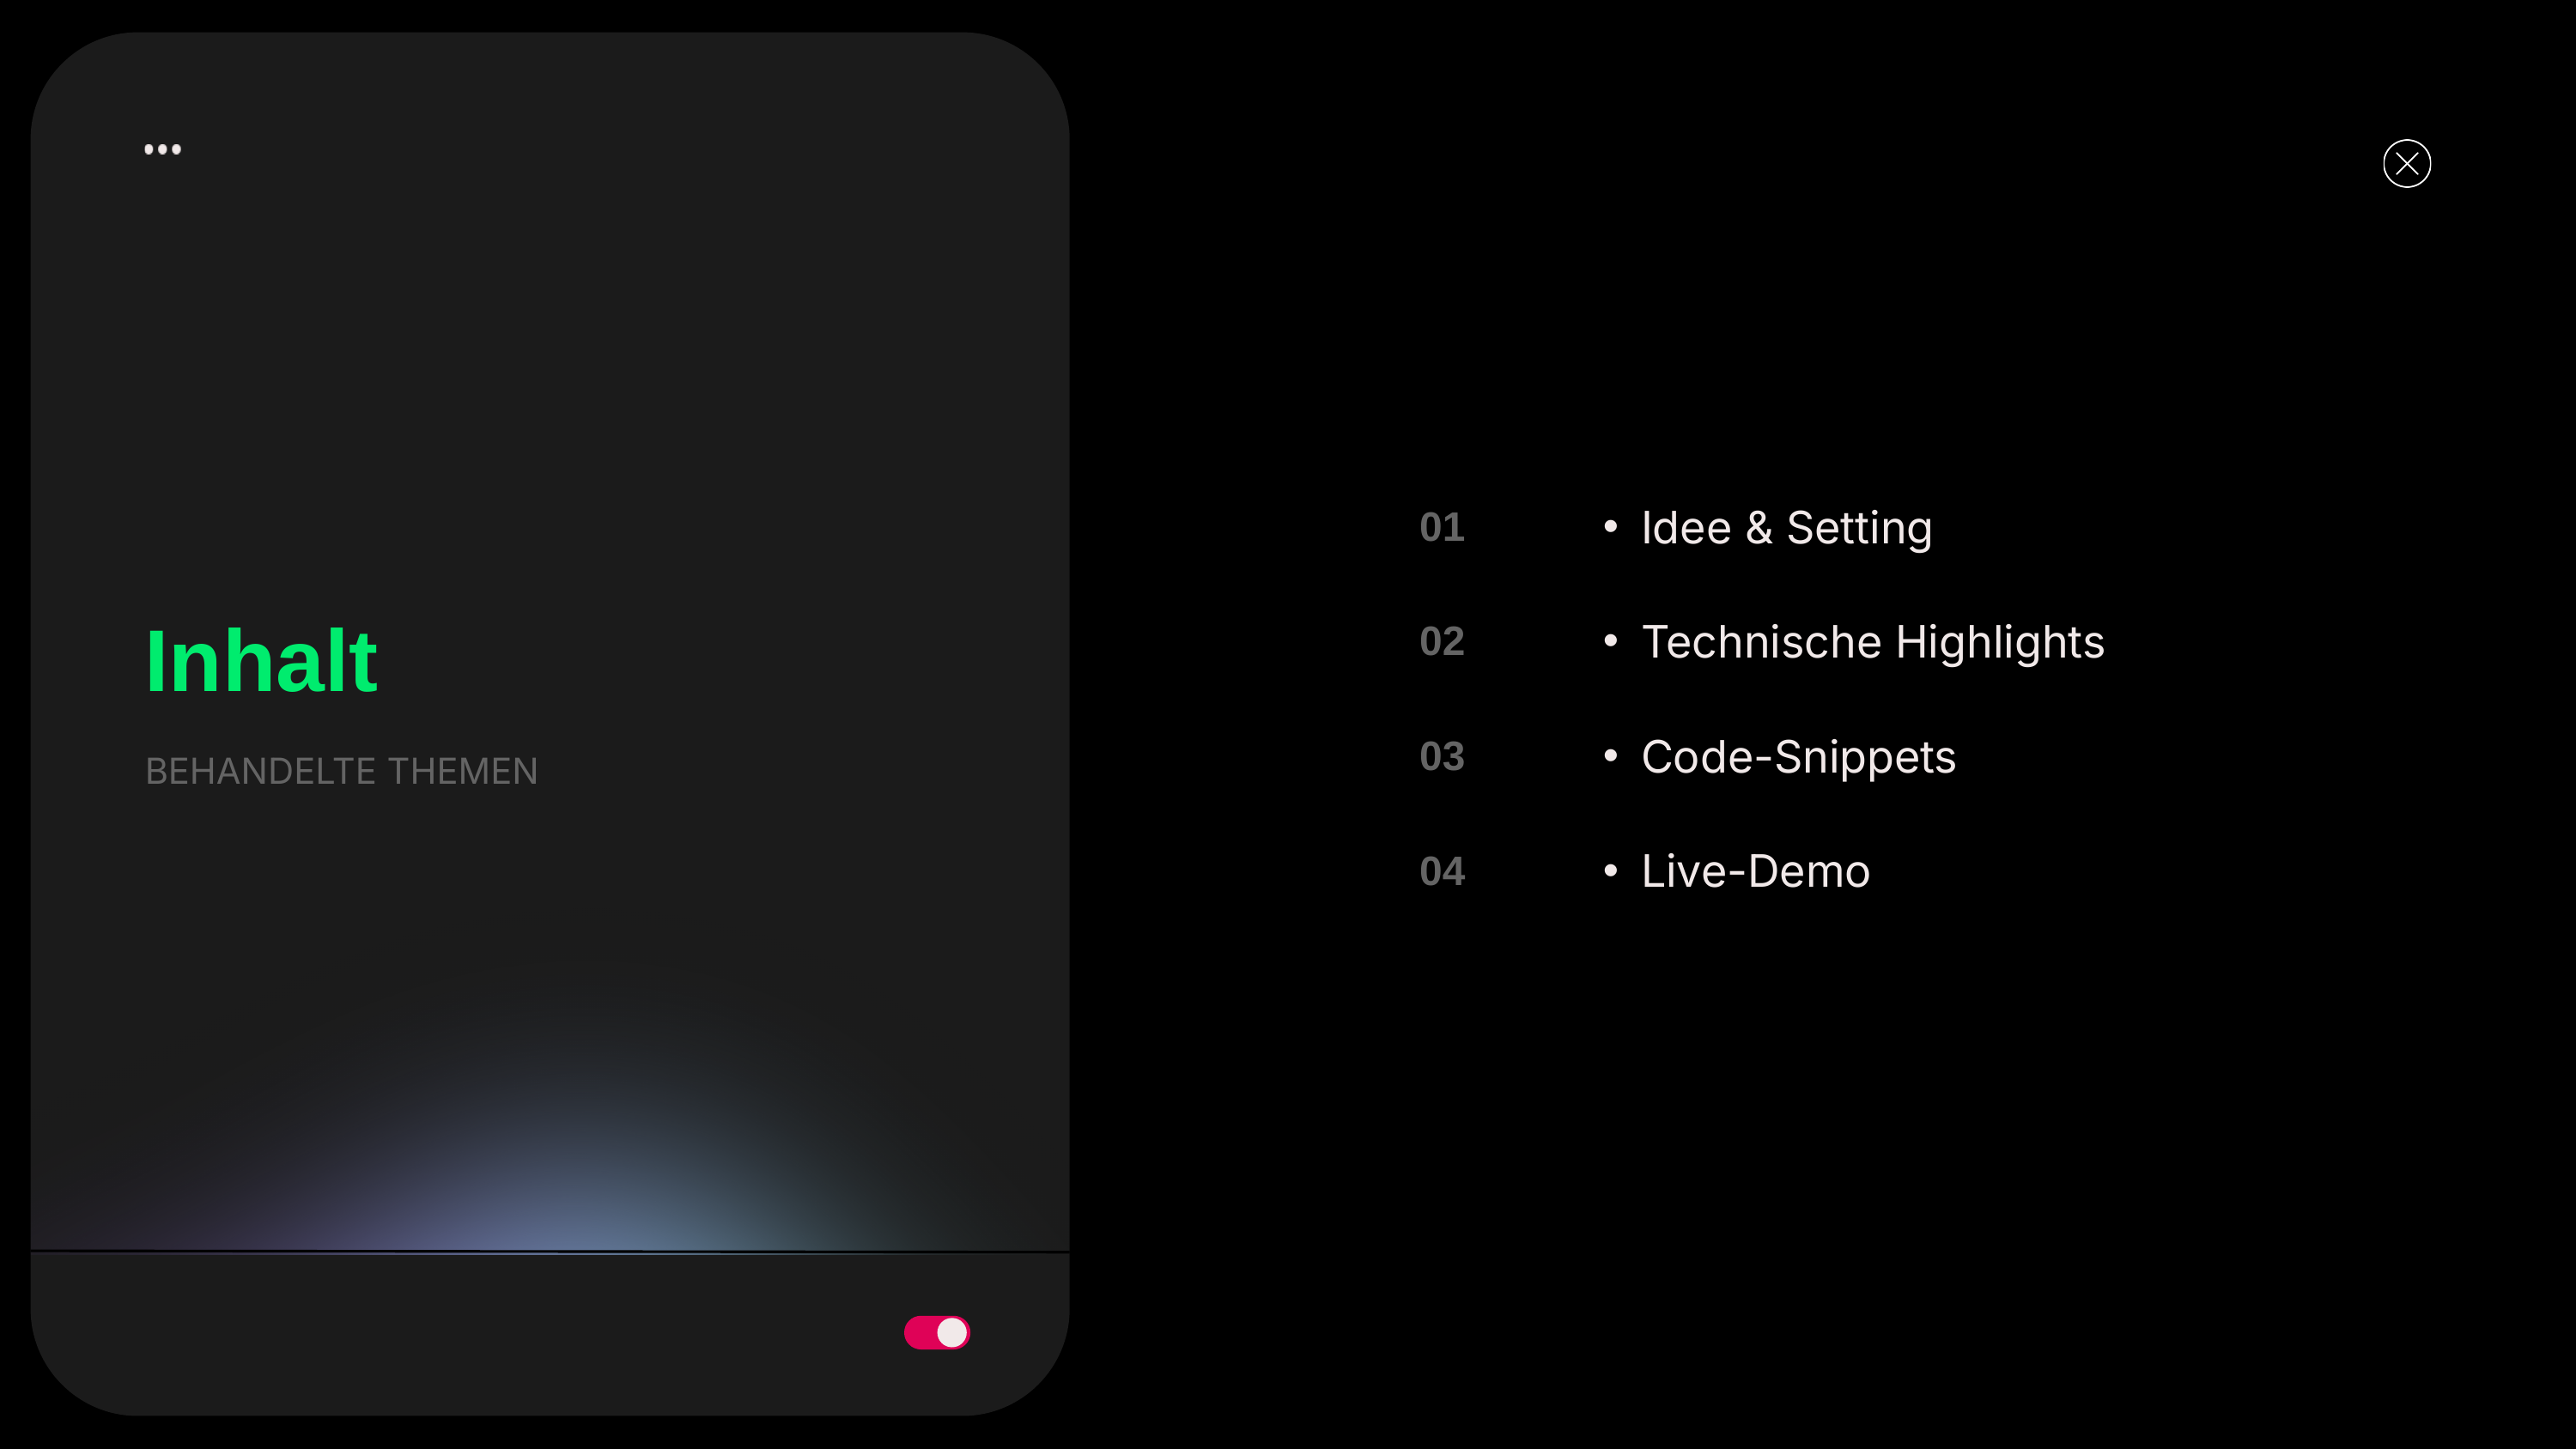

Idee & Setting
01
Inhalt
BEHANDELTE THEMEN
Technische Highlights
02
Code-Snippets
03
Live-Demo
04